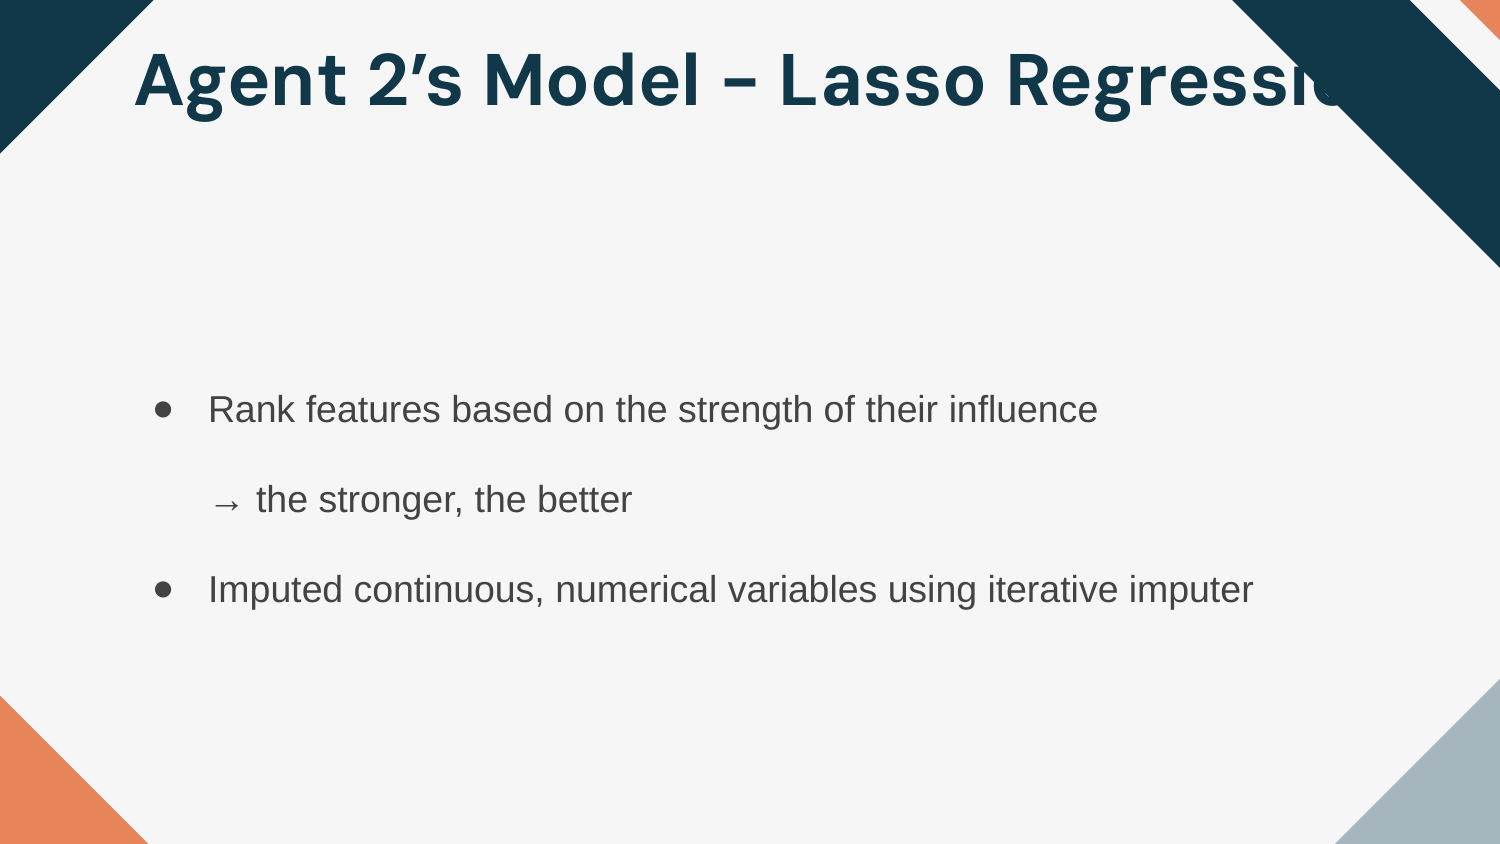

# Agent 2’s Model - Lasso Regression
Rank features based on the strength of their influence
→ the stronger, the better
Imputed continuous, numerical variables using iterative imputer